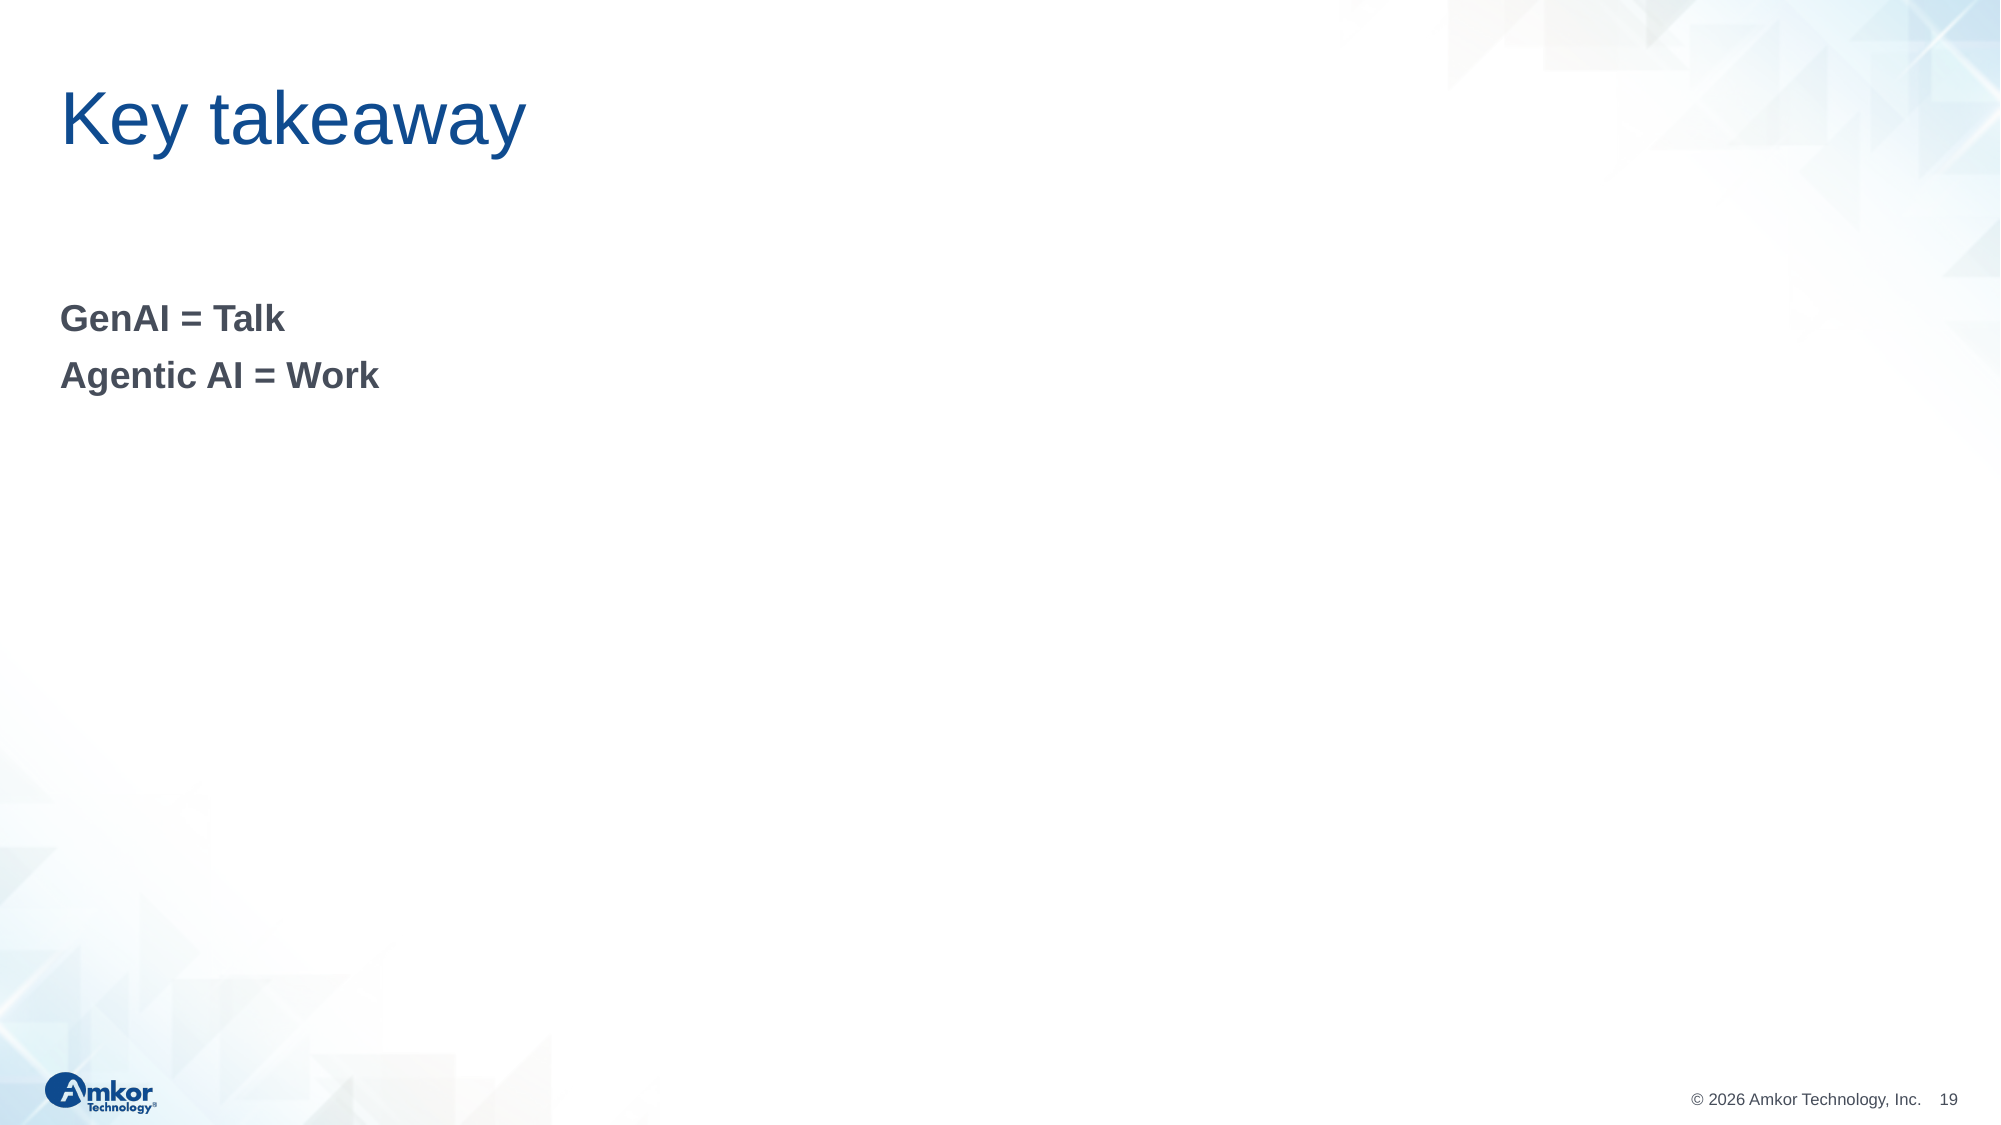

# Key takeaway
GenAI = Talk
Agentic AI = Work